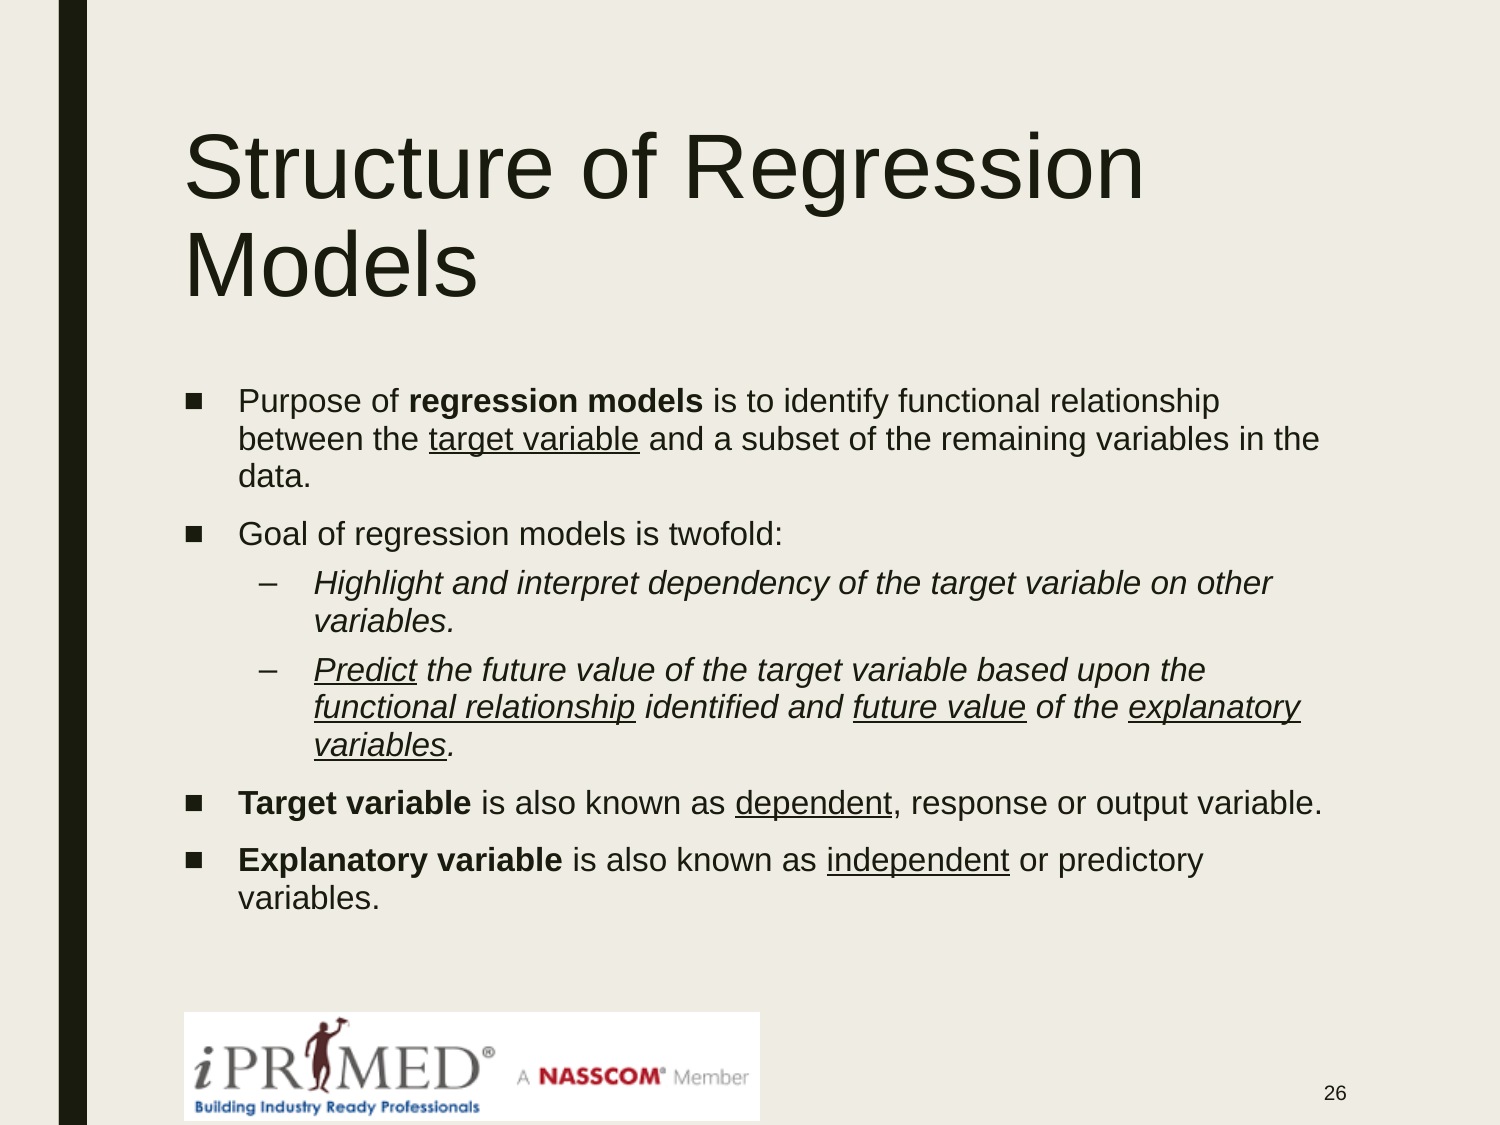

# Structure of Regression Models
Purpose of regression models is to identify functional relationship between the target variable and a subset of the remaining variables in the data.
Goal of regression models is twofold:
Highlight and interpret dependency of the target variable on other variables.
Predict the future value of the target variable based upon the functional relationship identified and future value of the explanatory variables.
Target variable is also known as dependent, response or output variable.
Explanatory variable is also known as independent or predictory variables.
26